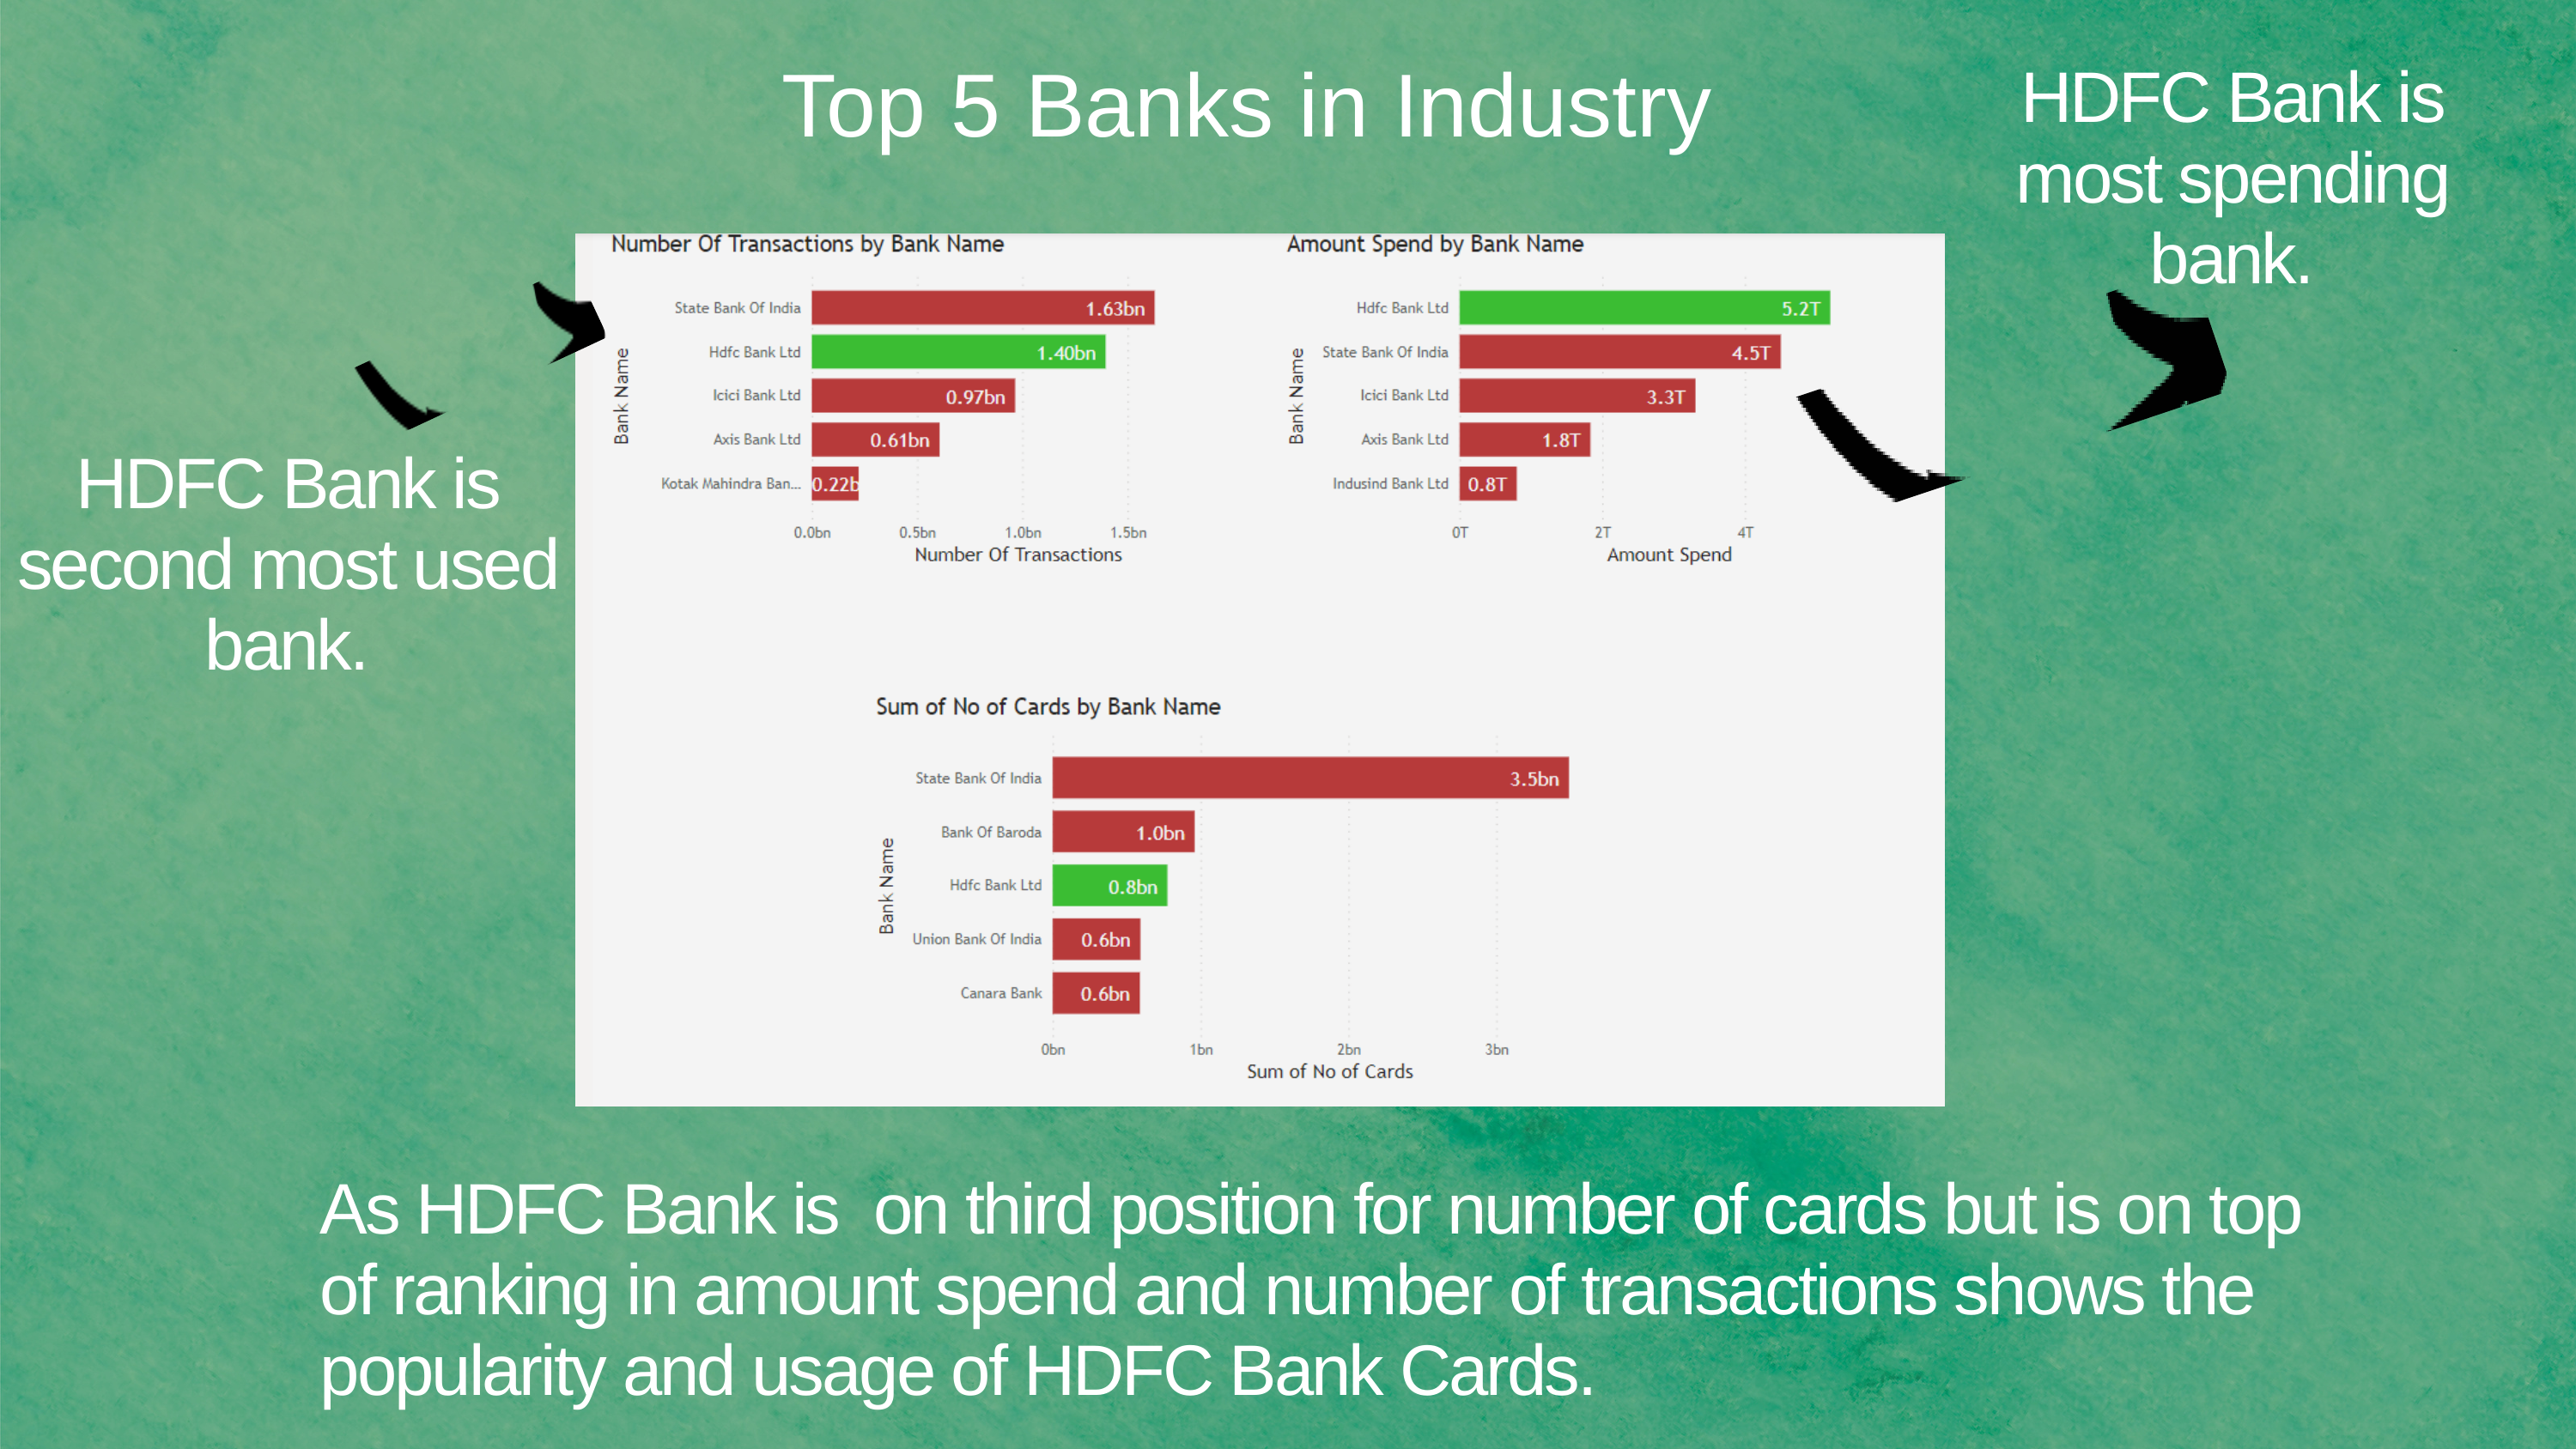

Top 5 Banks in Industry
HDFC Bank is most spending bank.

HDFC Bank is second most used bank.

As HDFC Bank is  on third position for number of cards but is on top of ranking in amount spend and number of transactions shows the popularity and usage of HDFC Bank Cards.